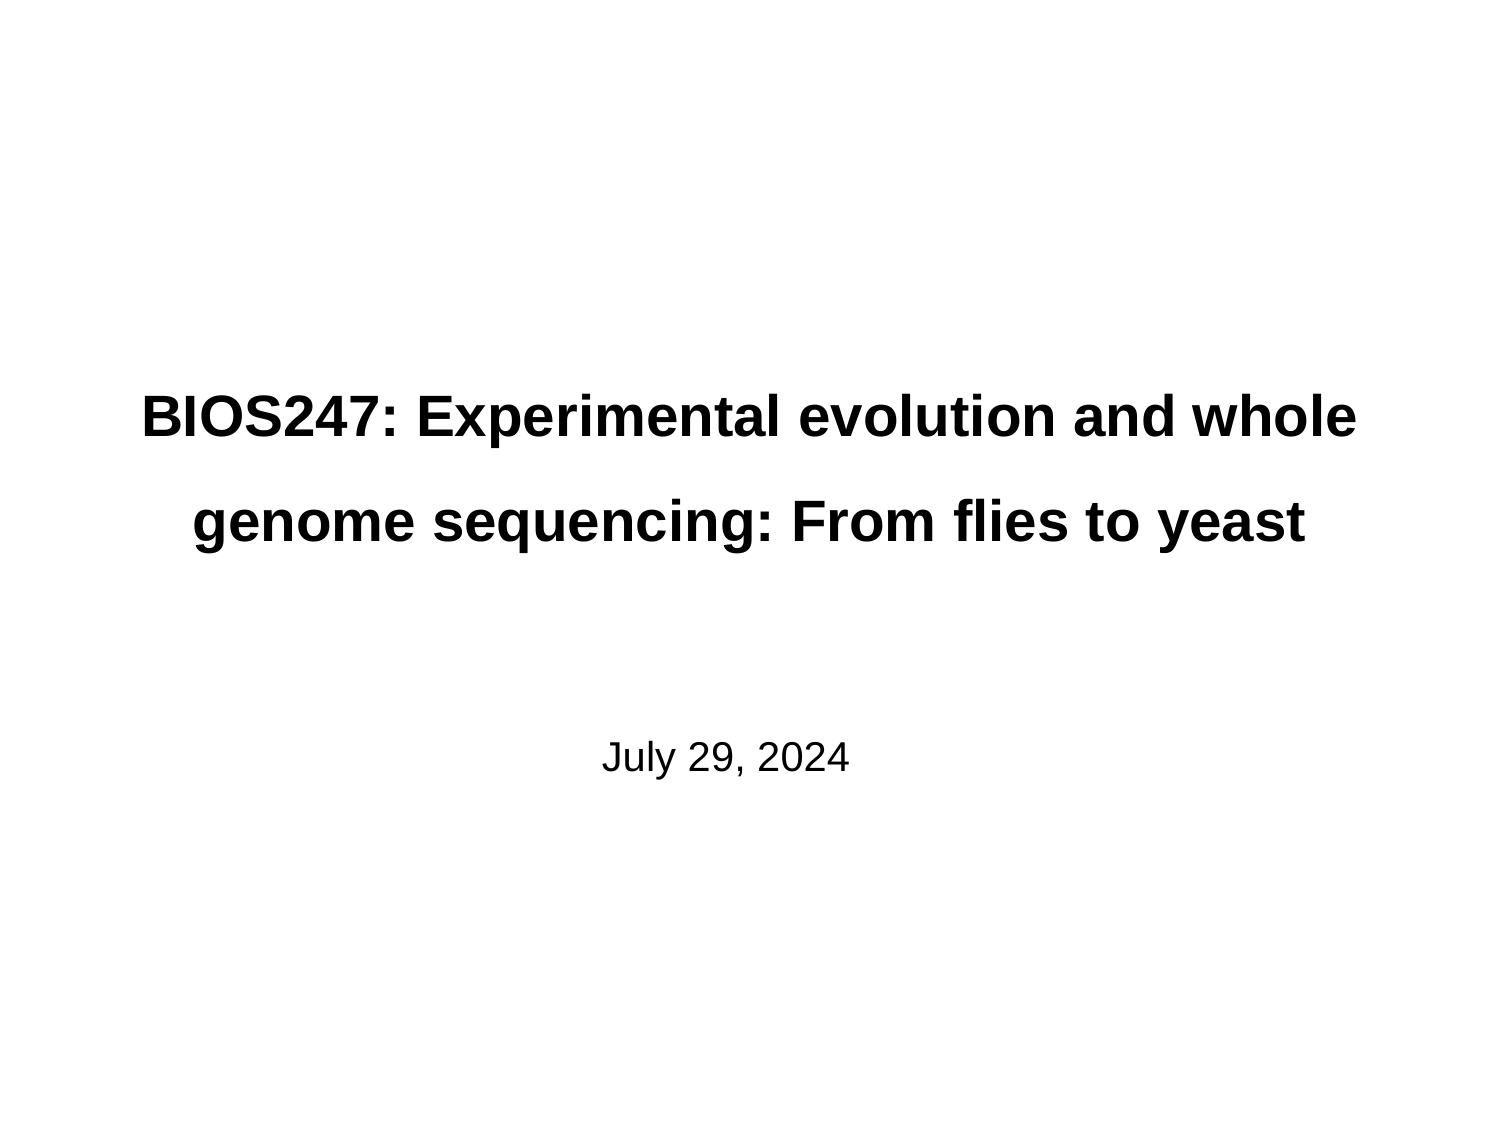

# BIOS247: Experimental evolution and whole genome sequencing: From flies to yeast

July 29, 2024